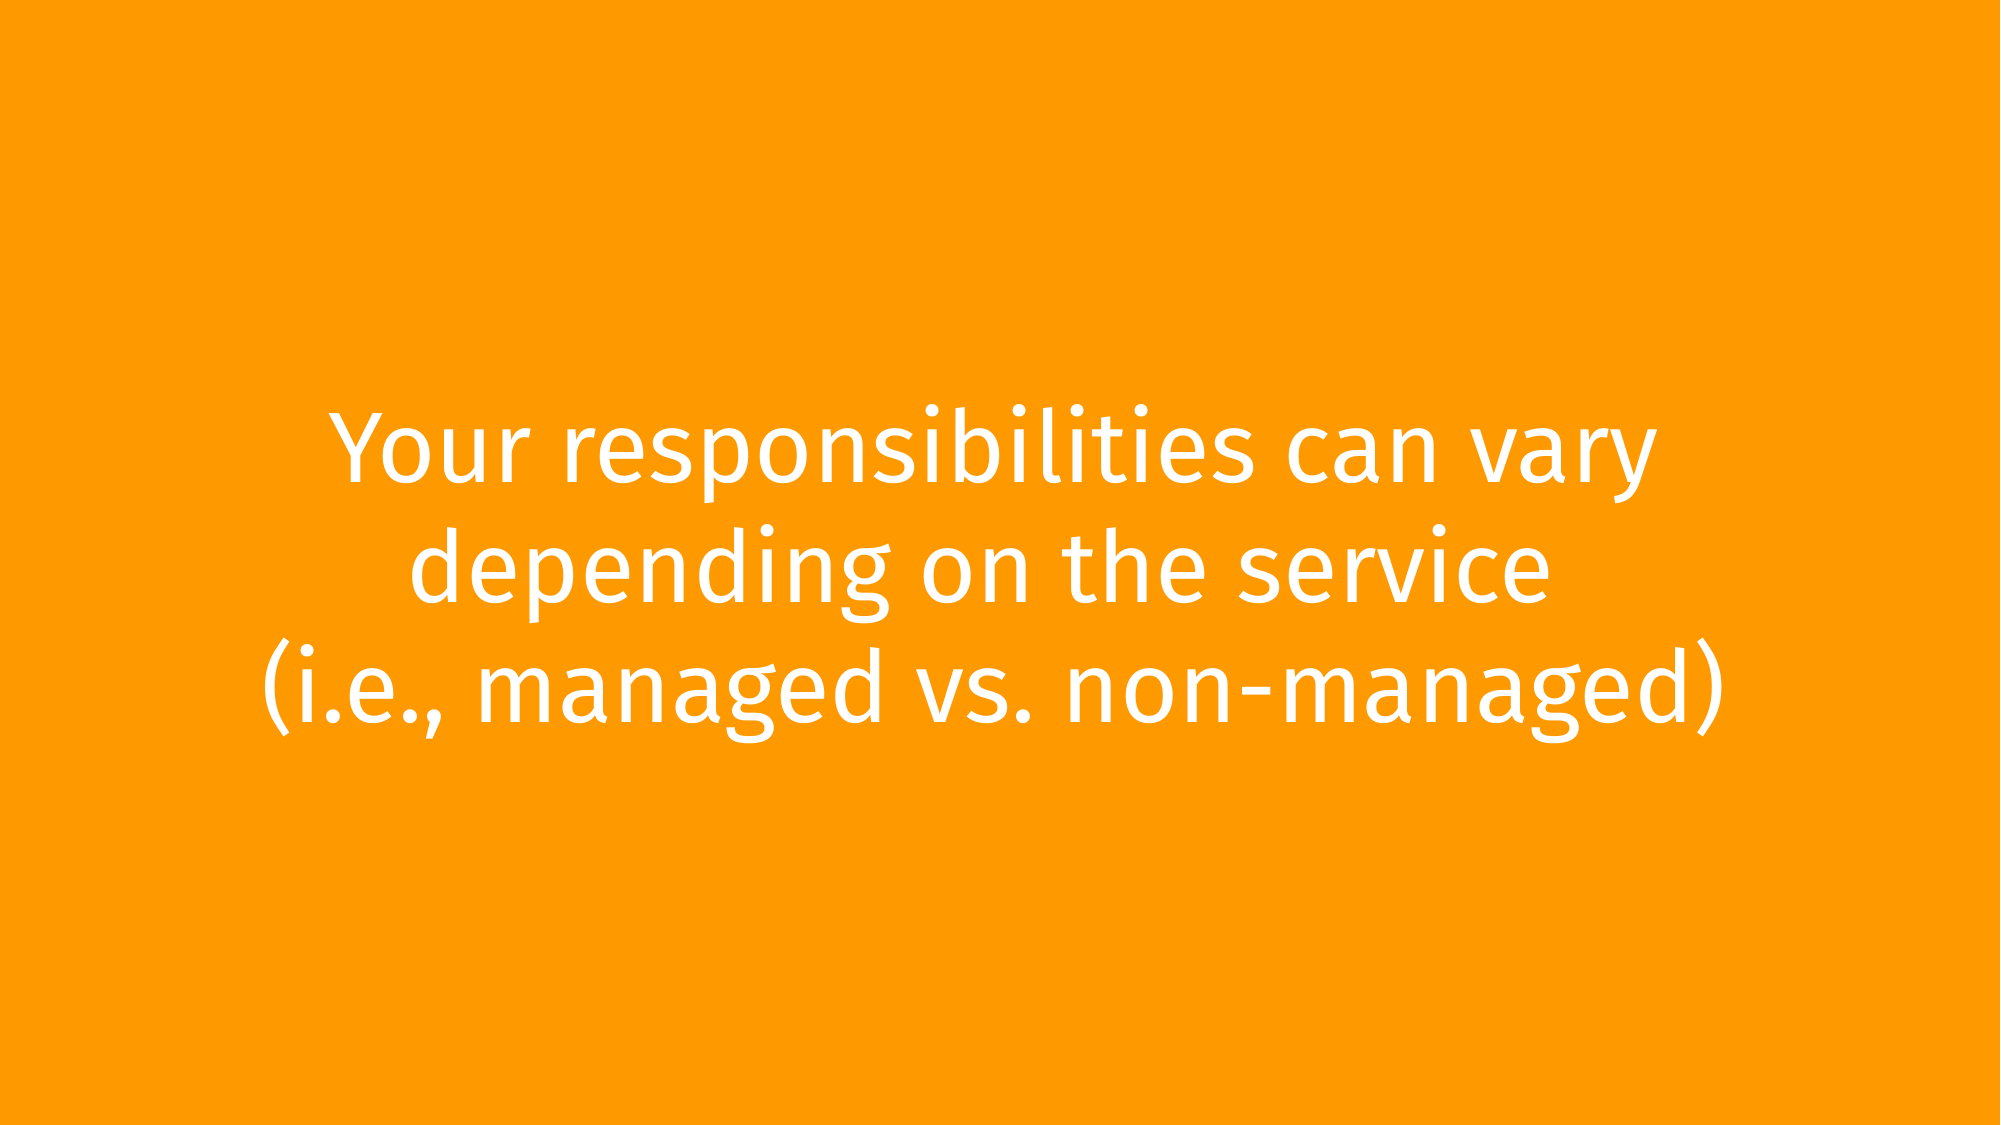

Your responsibilities can vary depending on the service
(i.e., managed vs. non-managed)